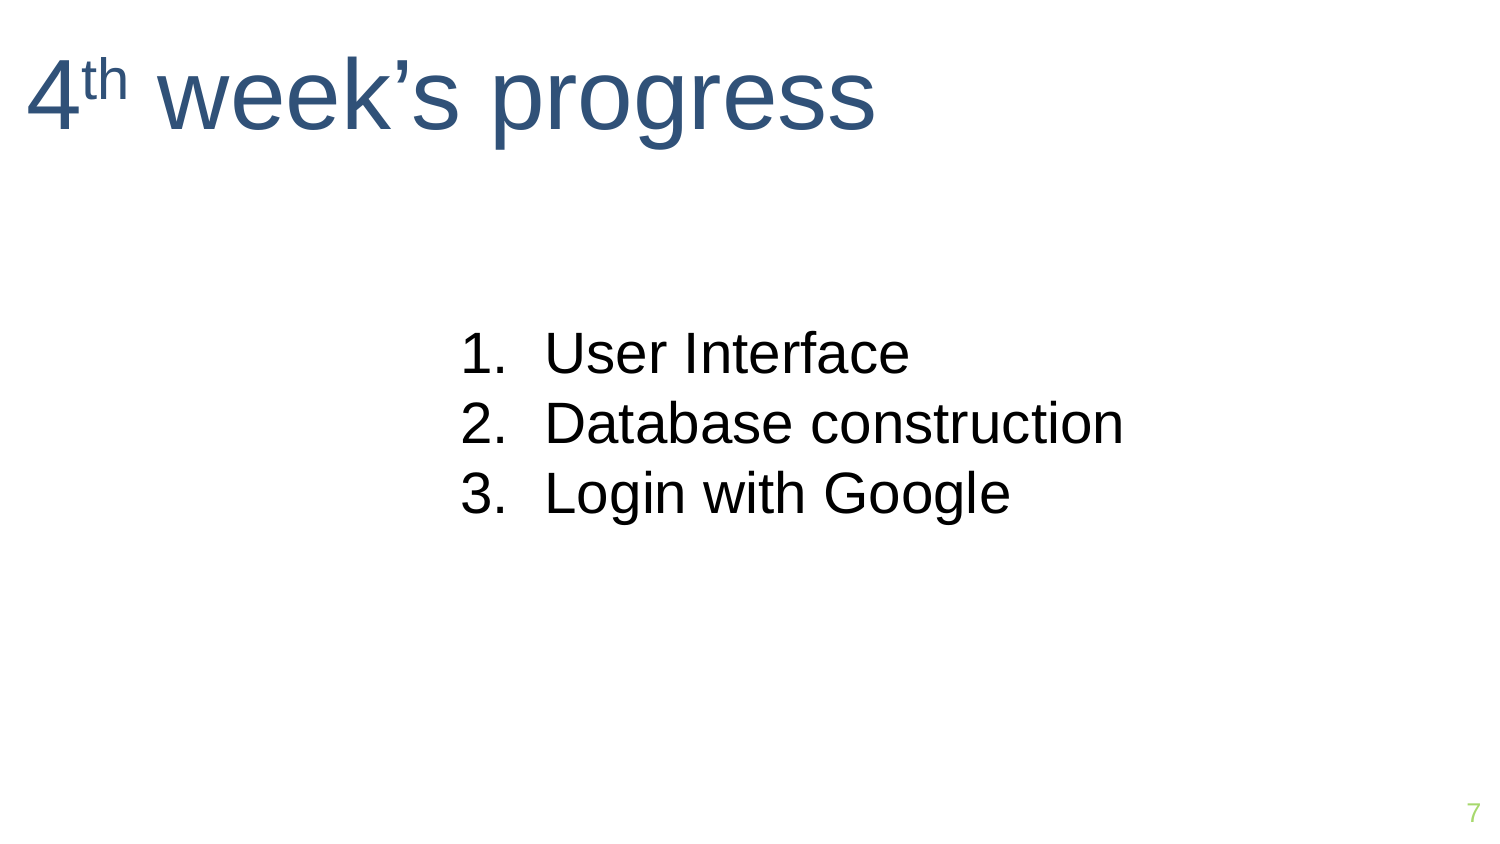

4th week’s progress
User Interface
Database construction
Login with Google
7